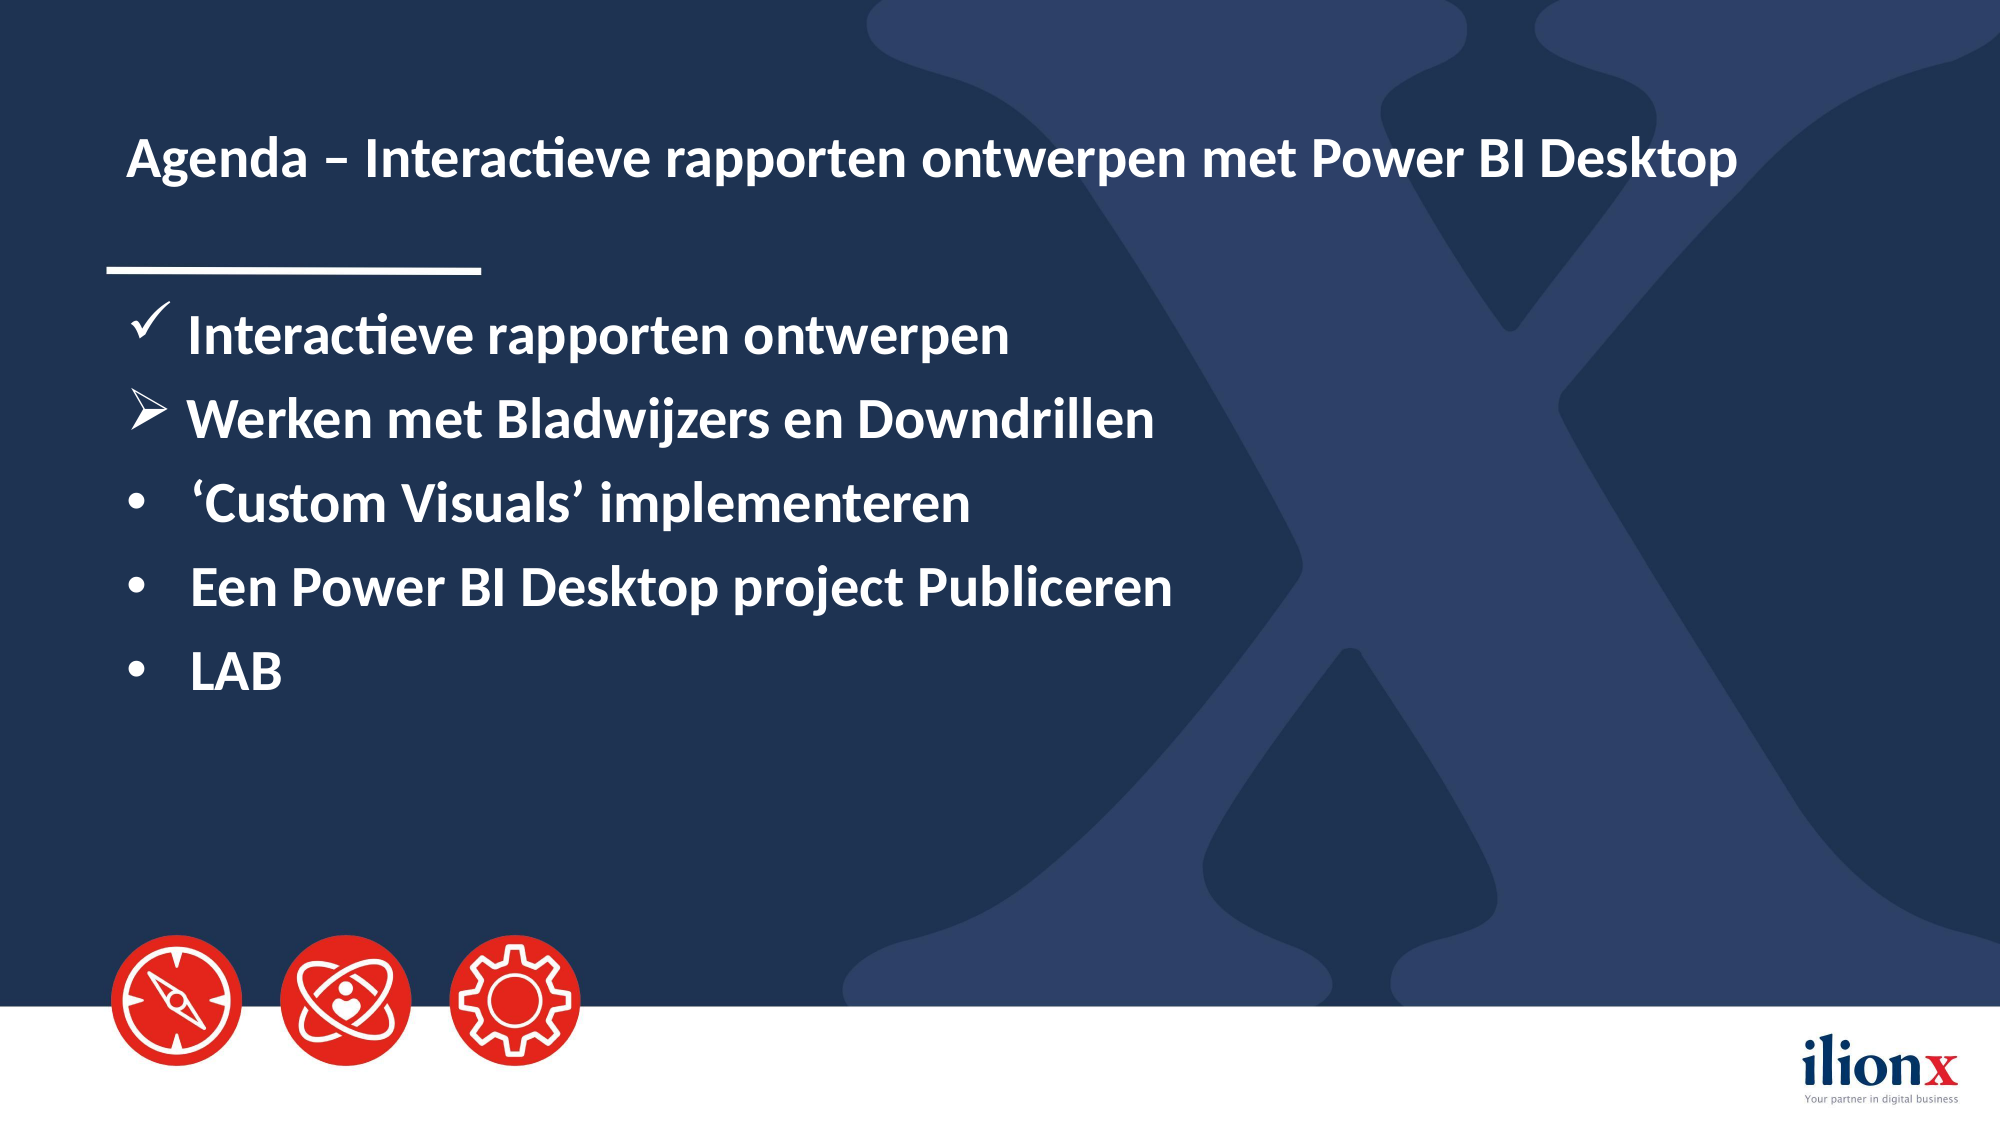

# Agenda – Interactieve rapporten ontwerpen met Power BI Desktop
 Interactieve rapporten ontwerpen
 Werken met Bladwijzers en Downdrillen
  ‘Custom Visuals’ implementeren
  Een Power BI Desktop project Publiceren
  LAB